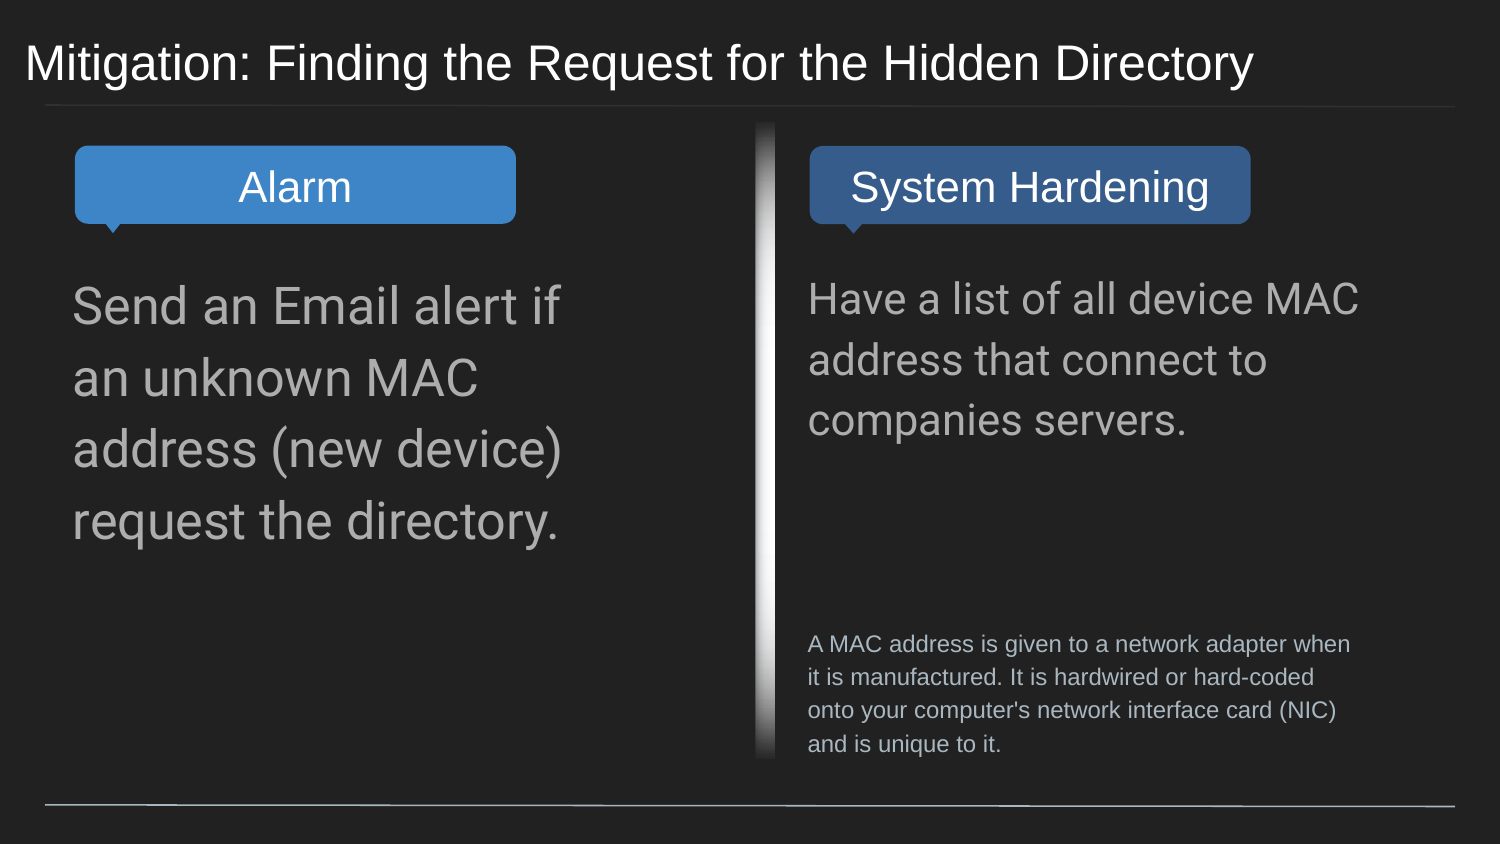

# Mitigation: Finding the Request for the Hidden Directory
Send an Email alert if  an unknown MAC address (new device)  request the directory.

Have a list of all device MAC address that connect to companies servers.

A MAC address is given to a network adapter when it is manufactured. It is hardwired or hard-coded onto your computer's network interface card (NIC) and is unique to it.